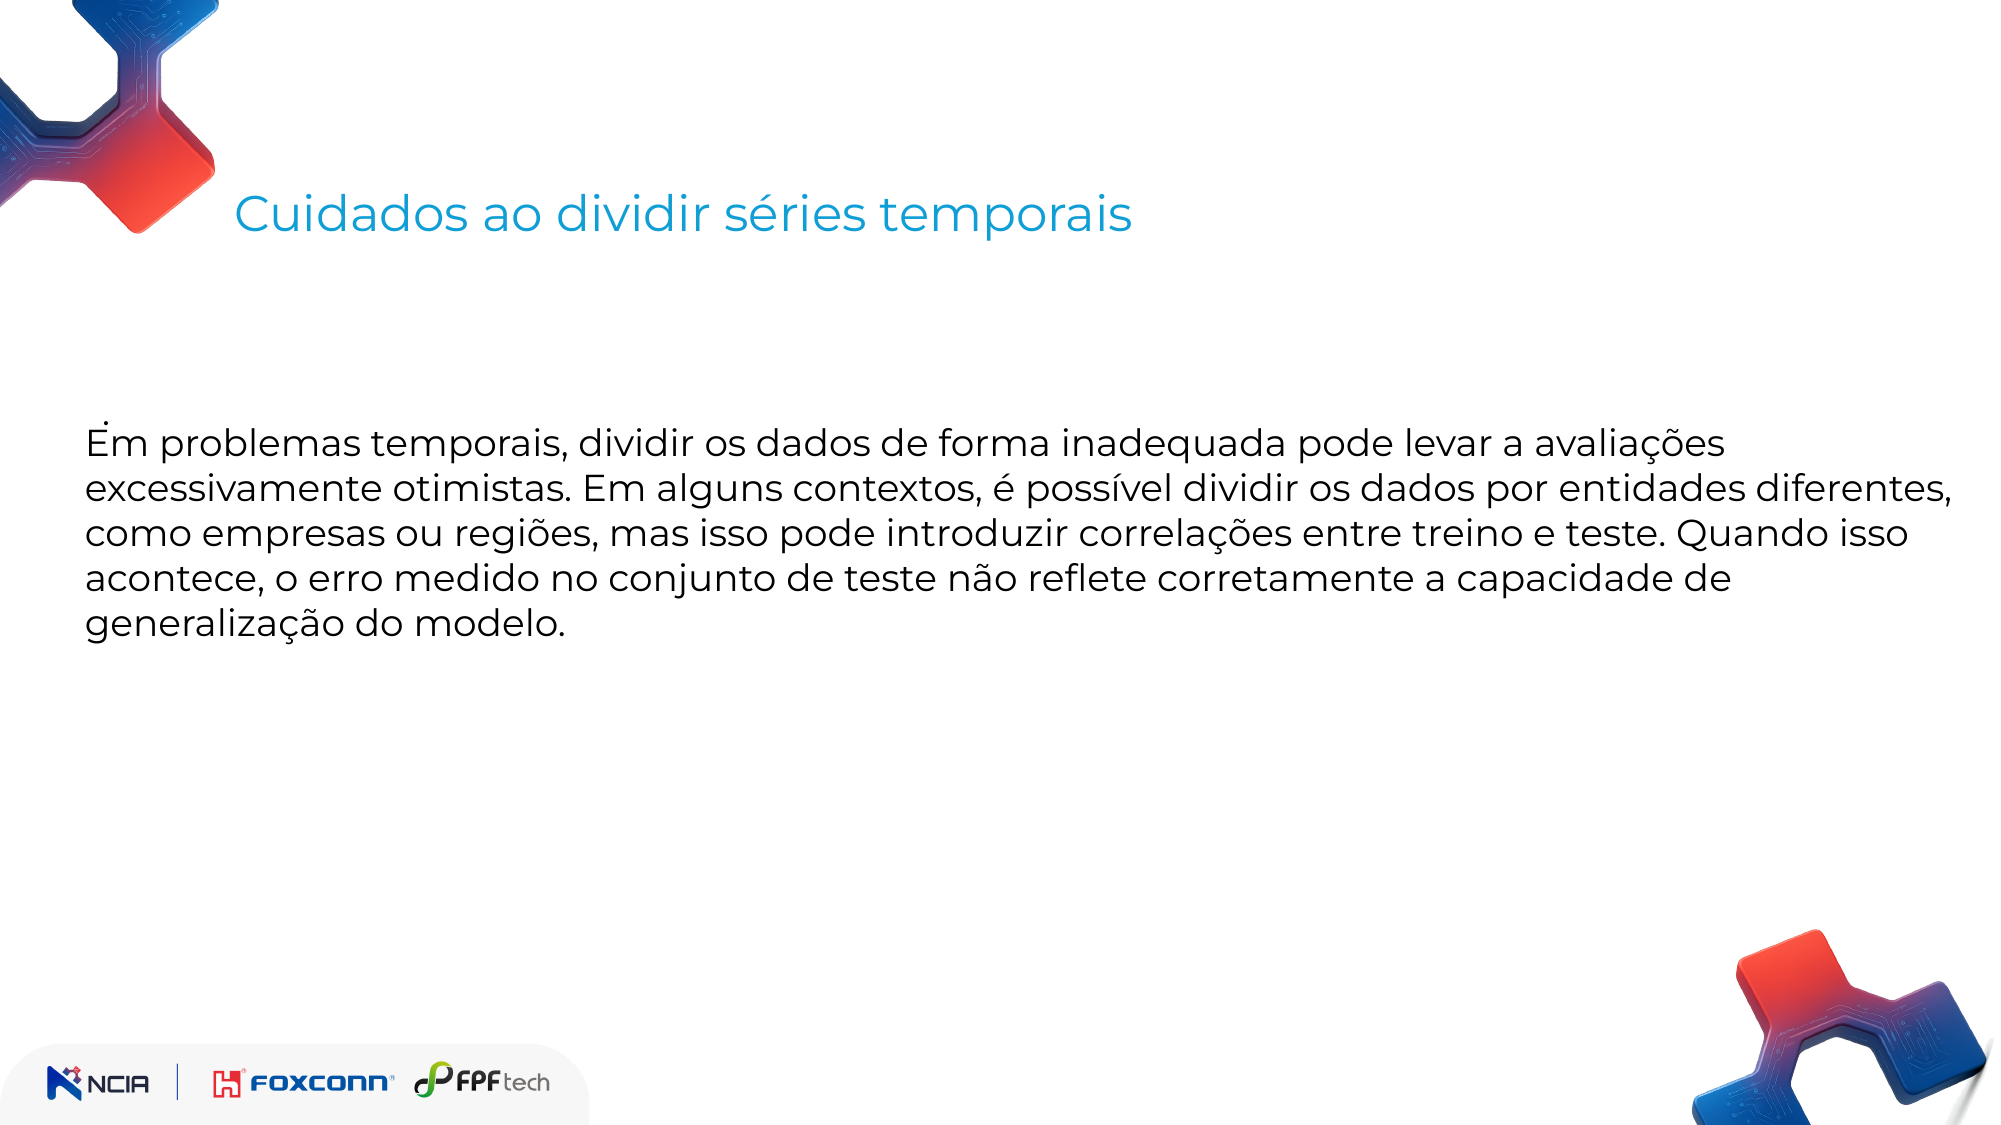

Cuidados ao dividir séries temporais
.

.
Em problemas temporais, dividir os dados de forma inadequada pode levar a avaliações excessivamente otimistas. Em alguns contextos, é possível dividir os dados por entidades diferentes, como empresas ou regiões, mas isso pode introduzir correlações entre treino e teste. Quando isso acontece, o erro medido no conjunto de teste não reflete corretamente a capacidade de generalização do modelo.